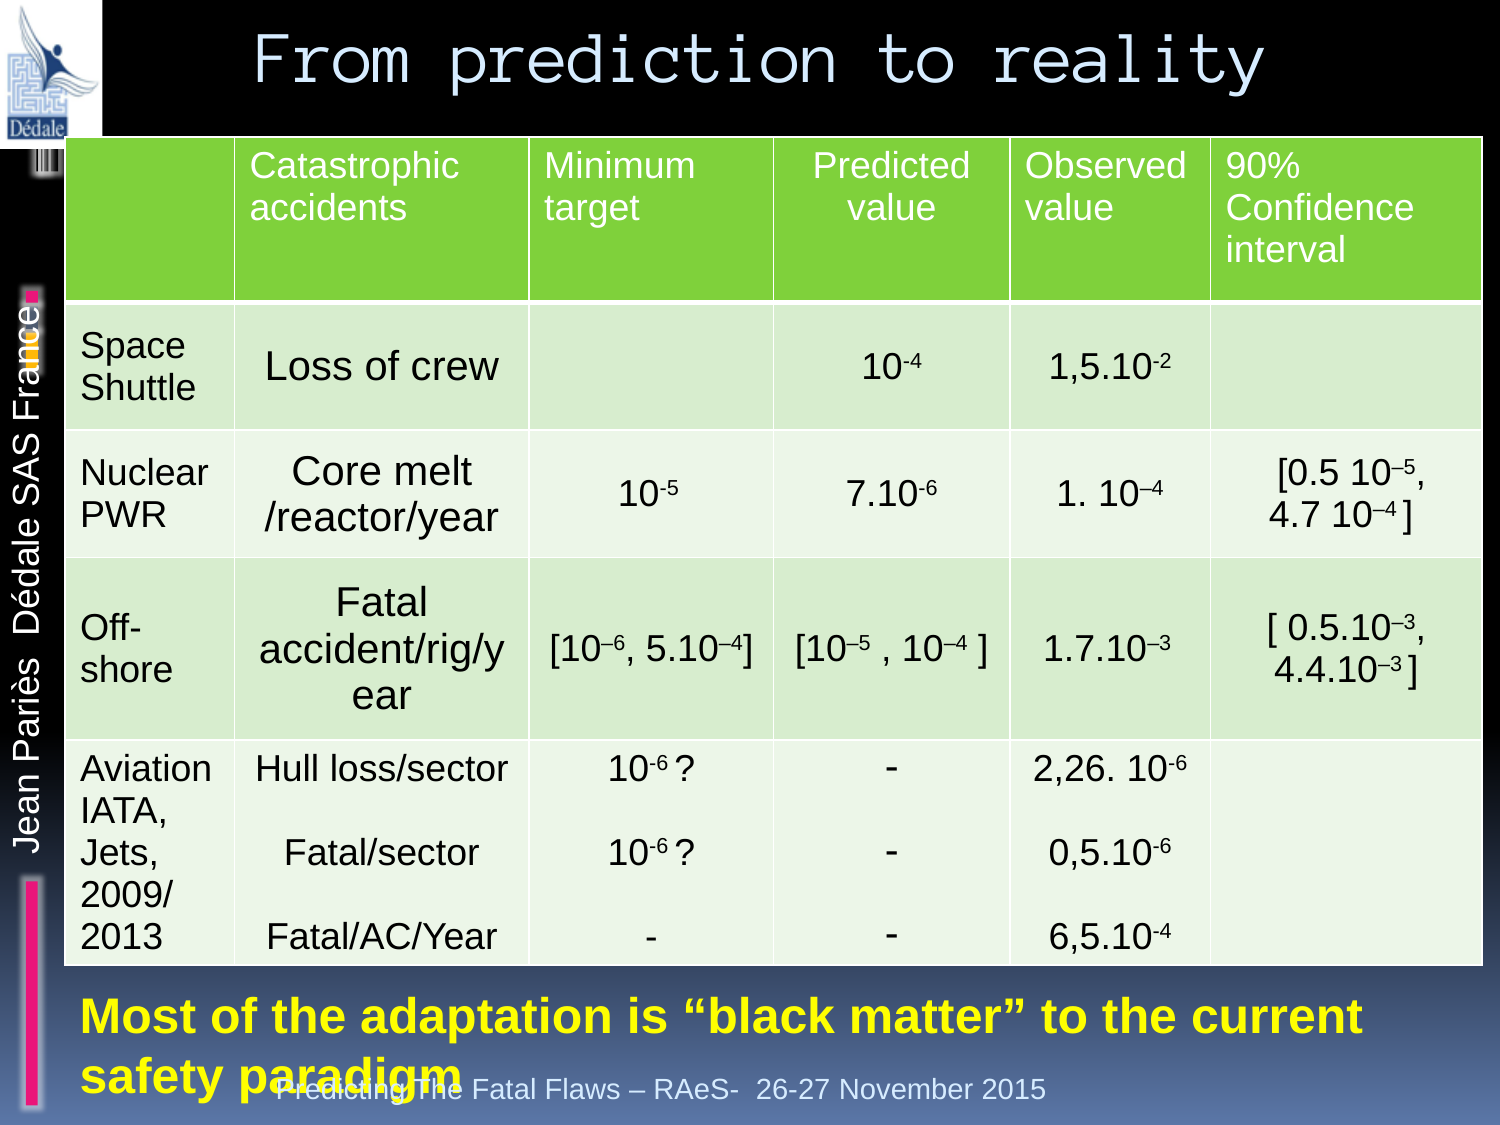

# From prediction to reality
|  | Catastrophic accidents | Minimum target | Predicted value | Observed value | 90% Confidence interval |
| --- | --- | --- | --- | --- | --- |
| Space Shuttle | Loss of crew |  | 10-4 | 1,5.10-2 |  |
| Nuclear PWR | Core melt /reactor/year | 10-5 | 7.10-6 | 1. 10–4 | [0.5 10–5, 4.7 10–4 ] |
| Off-shore | Fatal accident/rig/year | [10–6, 5.10–4] | [10–5 , 10–4 ] | 1.7.10–3 | [ 0.5.10–3, 4.4.10–3 ] |
| Aviation IATA, Jets, 2009/ 2013 | Hull loss/sector Fatal/sector Fatal/AC/Year | 10-6 ? 10-6 ? - | - - - | 2,26. 10-6 0,5.10-6 6,5.10-4 |  |
Most of the adaptation is “black matter” to the current safety paradigm
Predicting The Fatal Flaws – RAeS-  26-27 November 2015